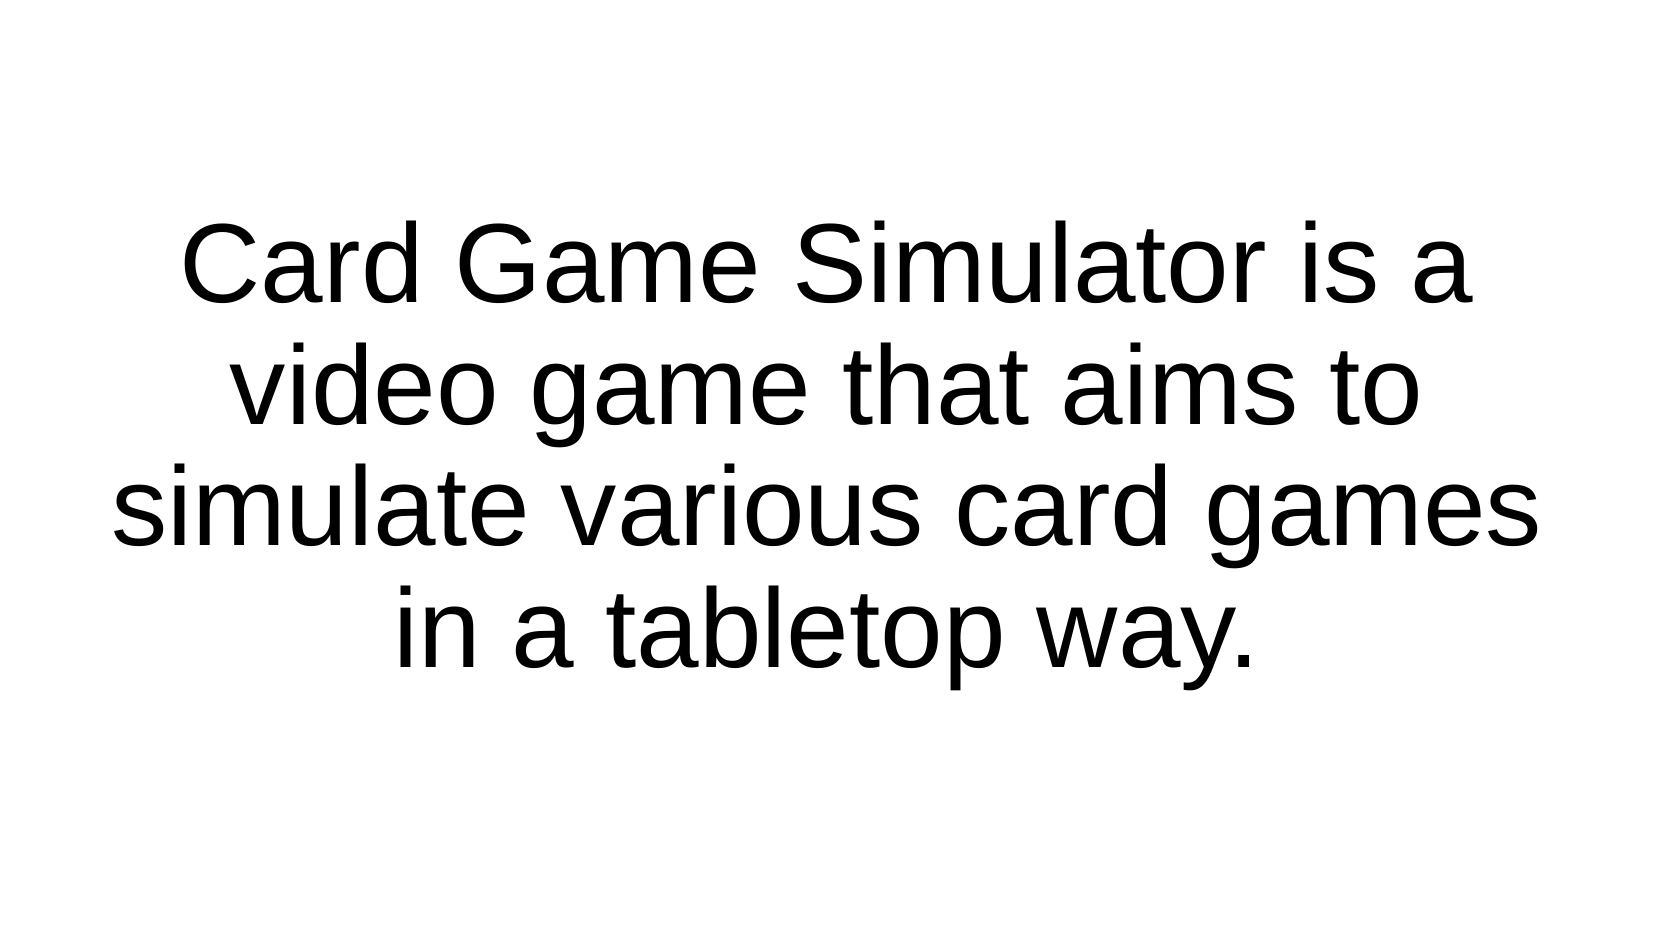

# Card Game Simulator is a video game that aims to simulate various card games in a tabletop way.